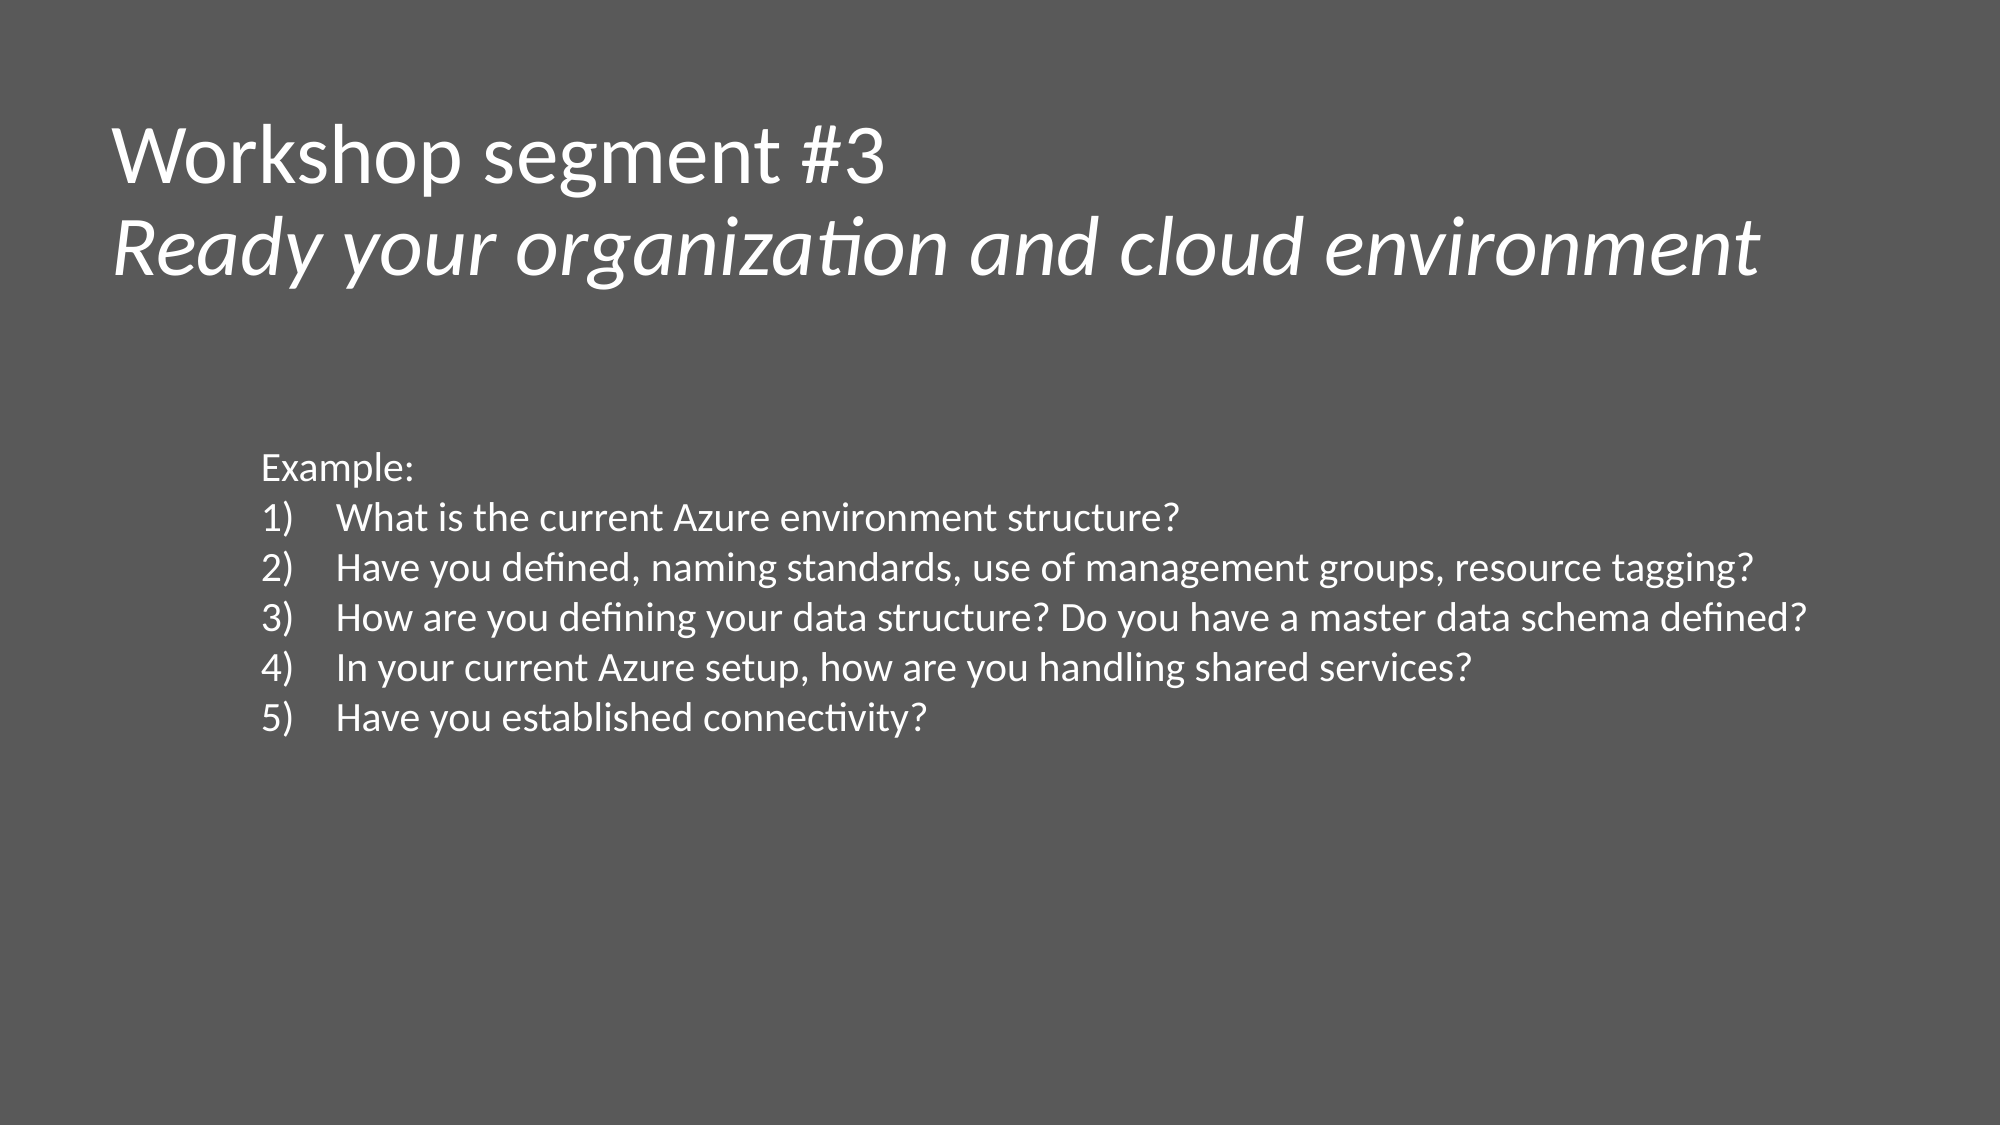

# Workshop segment #3 Ready your organization and cloud environment
Example:
What is the current Azure environment structure?
Have you defined, naming standards, use of management groups, resource tagging?
How are you defining your data structure? Do you have a master data schema defined?
In your current Azure setup, how are you handling shared services?
Have you established connectivity?